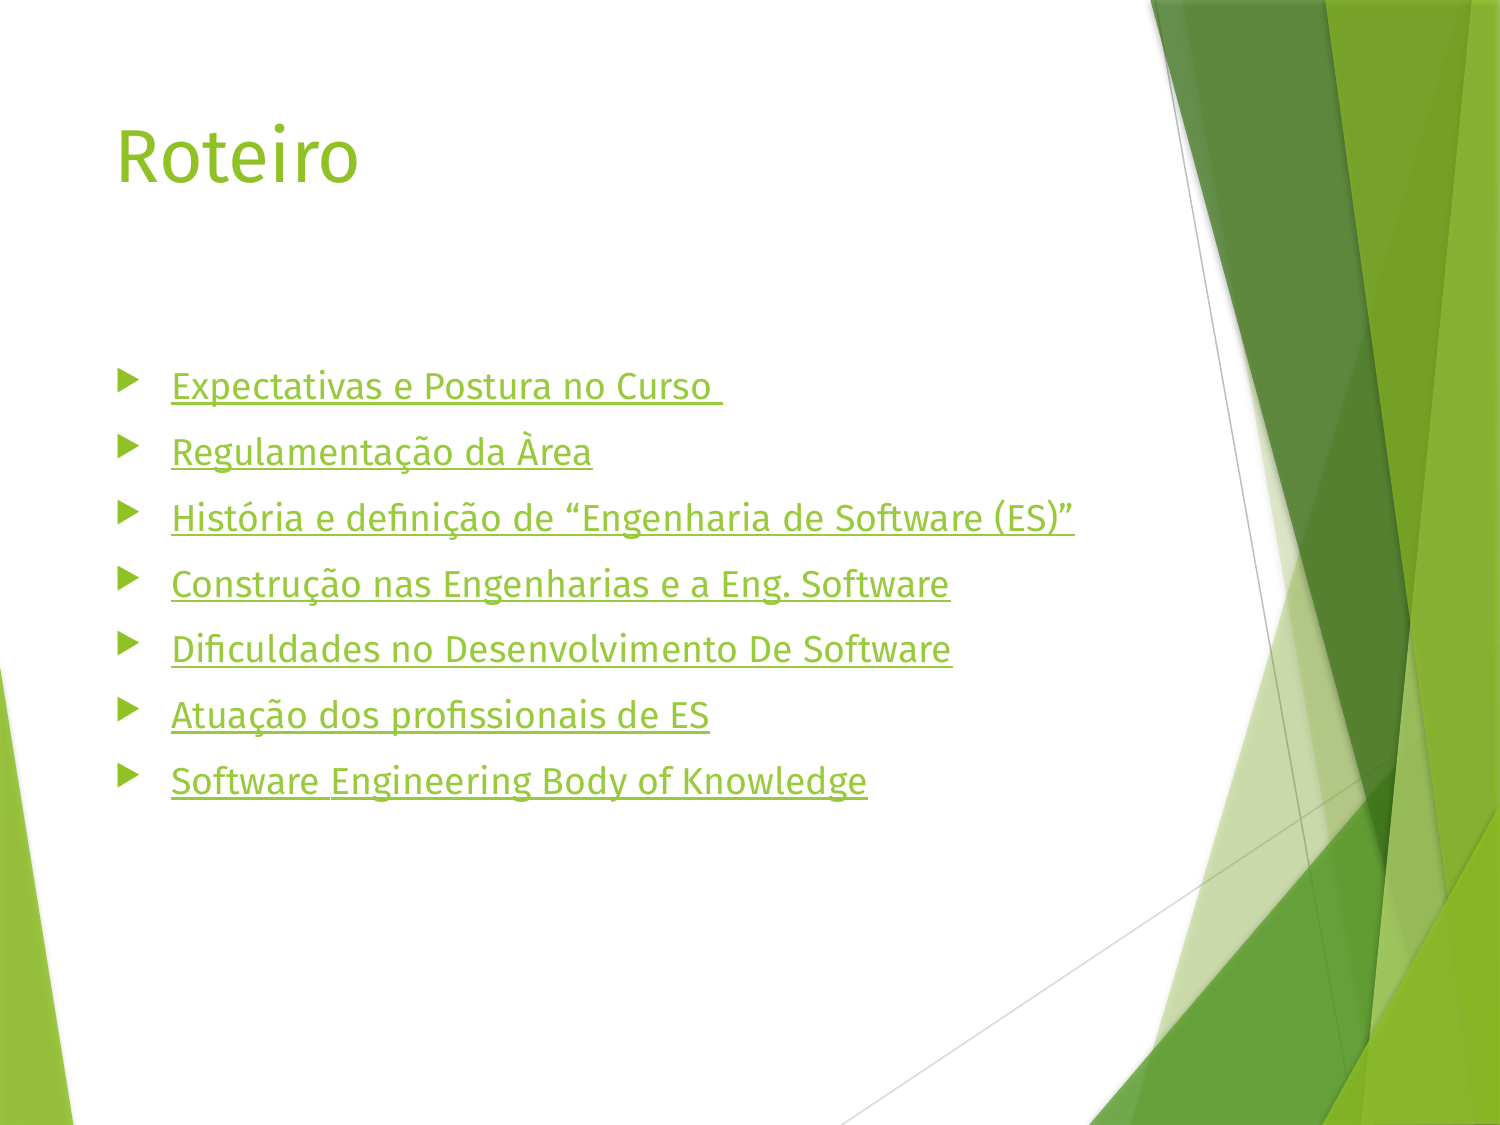

# Roteiro
Expectativas e Postura no Curso
Regulamentação da Àrea
História e definição de “Engenharia de Software (ES)”
Construção nas Engenharias e a Eng. Software
Dificuldades no Desenvolvimento De Software
Atuação dos profissionais de ES
Software Engineering Body of Knowledge